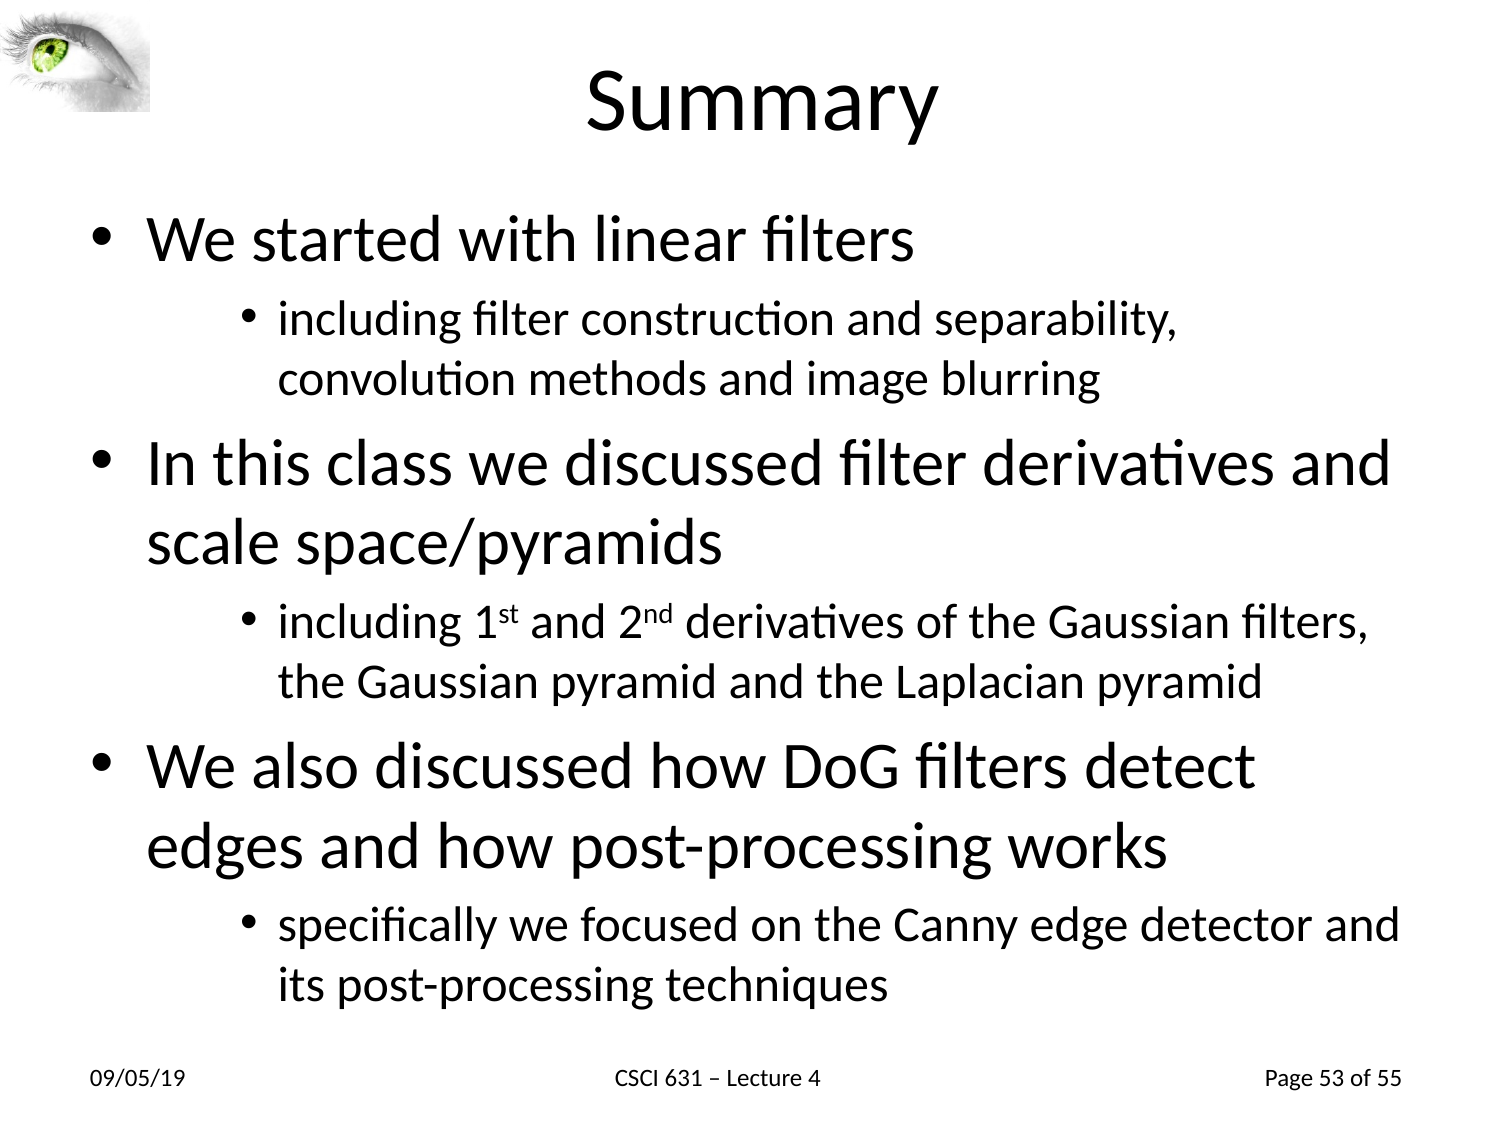

# Summary
We started with linear filters
including filter construction and separability, convolution methods and image blurring
In this class we discussed filter derivatives and scale space/pyramids
including 1st and 2nd derivatives of the Gaussian filters, the Gaussian pyramid and the Laplacian pyramid
We also discussed how DoG filters detect edges and how post-processing works
specifically we focused on the Canny edge detector and its post-processing techniques